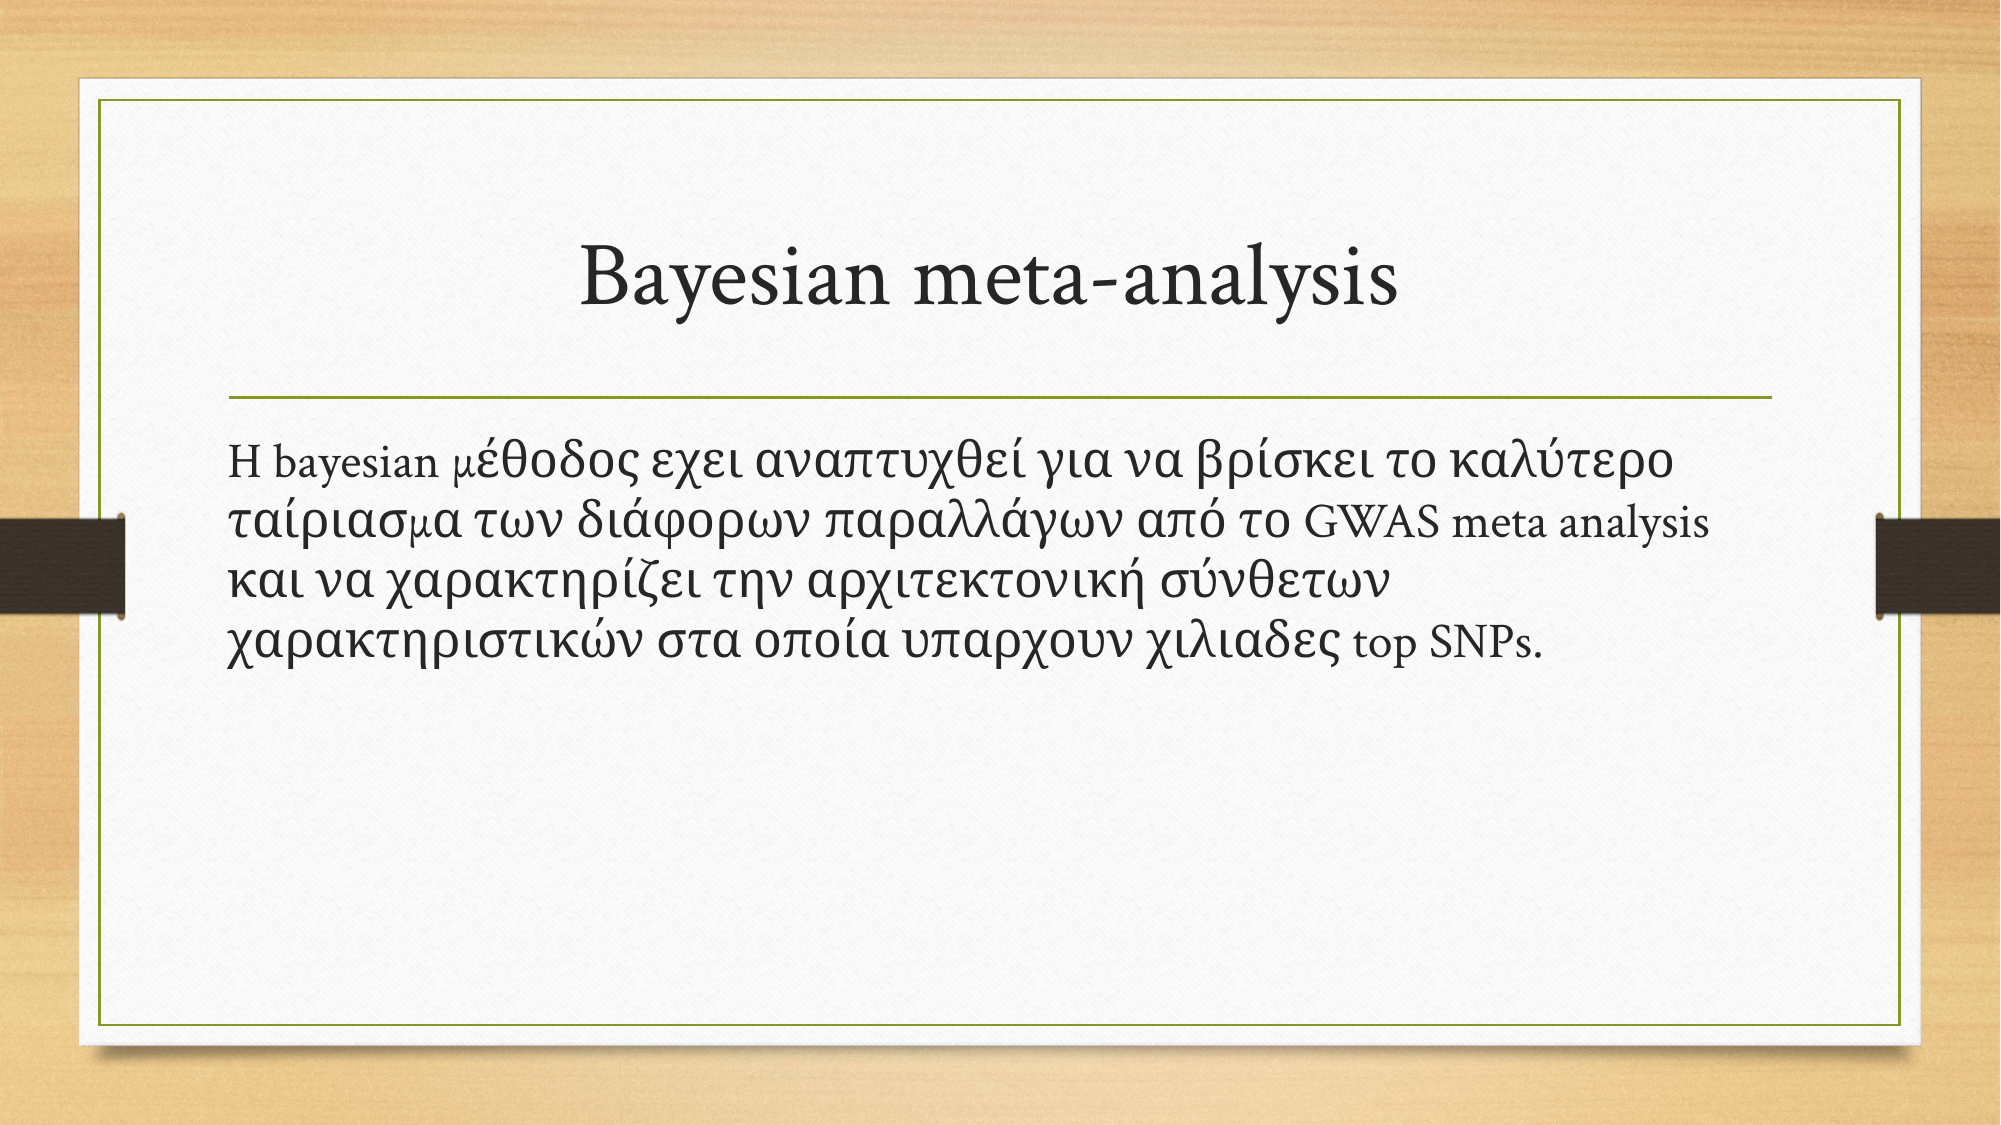

# Bayesian meta-analysis
H bayesian μέθοδος εχει αναπτυχθεί για να βρίσκει το καλύτερο ταίριασμα των διάφορων παραλλάγων από το GWAS meta analysis και να χαρακτηρίζει την αρχιτεκτονική σύνθετων χαρακτηριστικών στα οποία υπαρχουν χιλιαδες top SNPs.